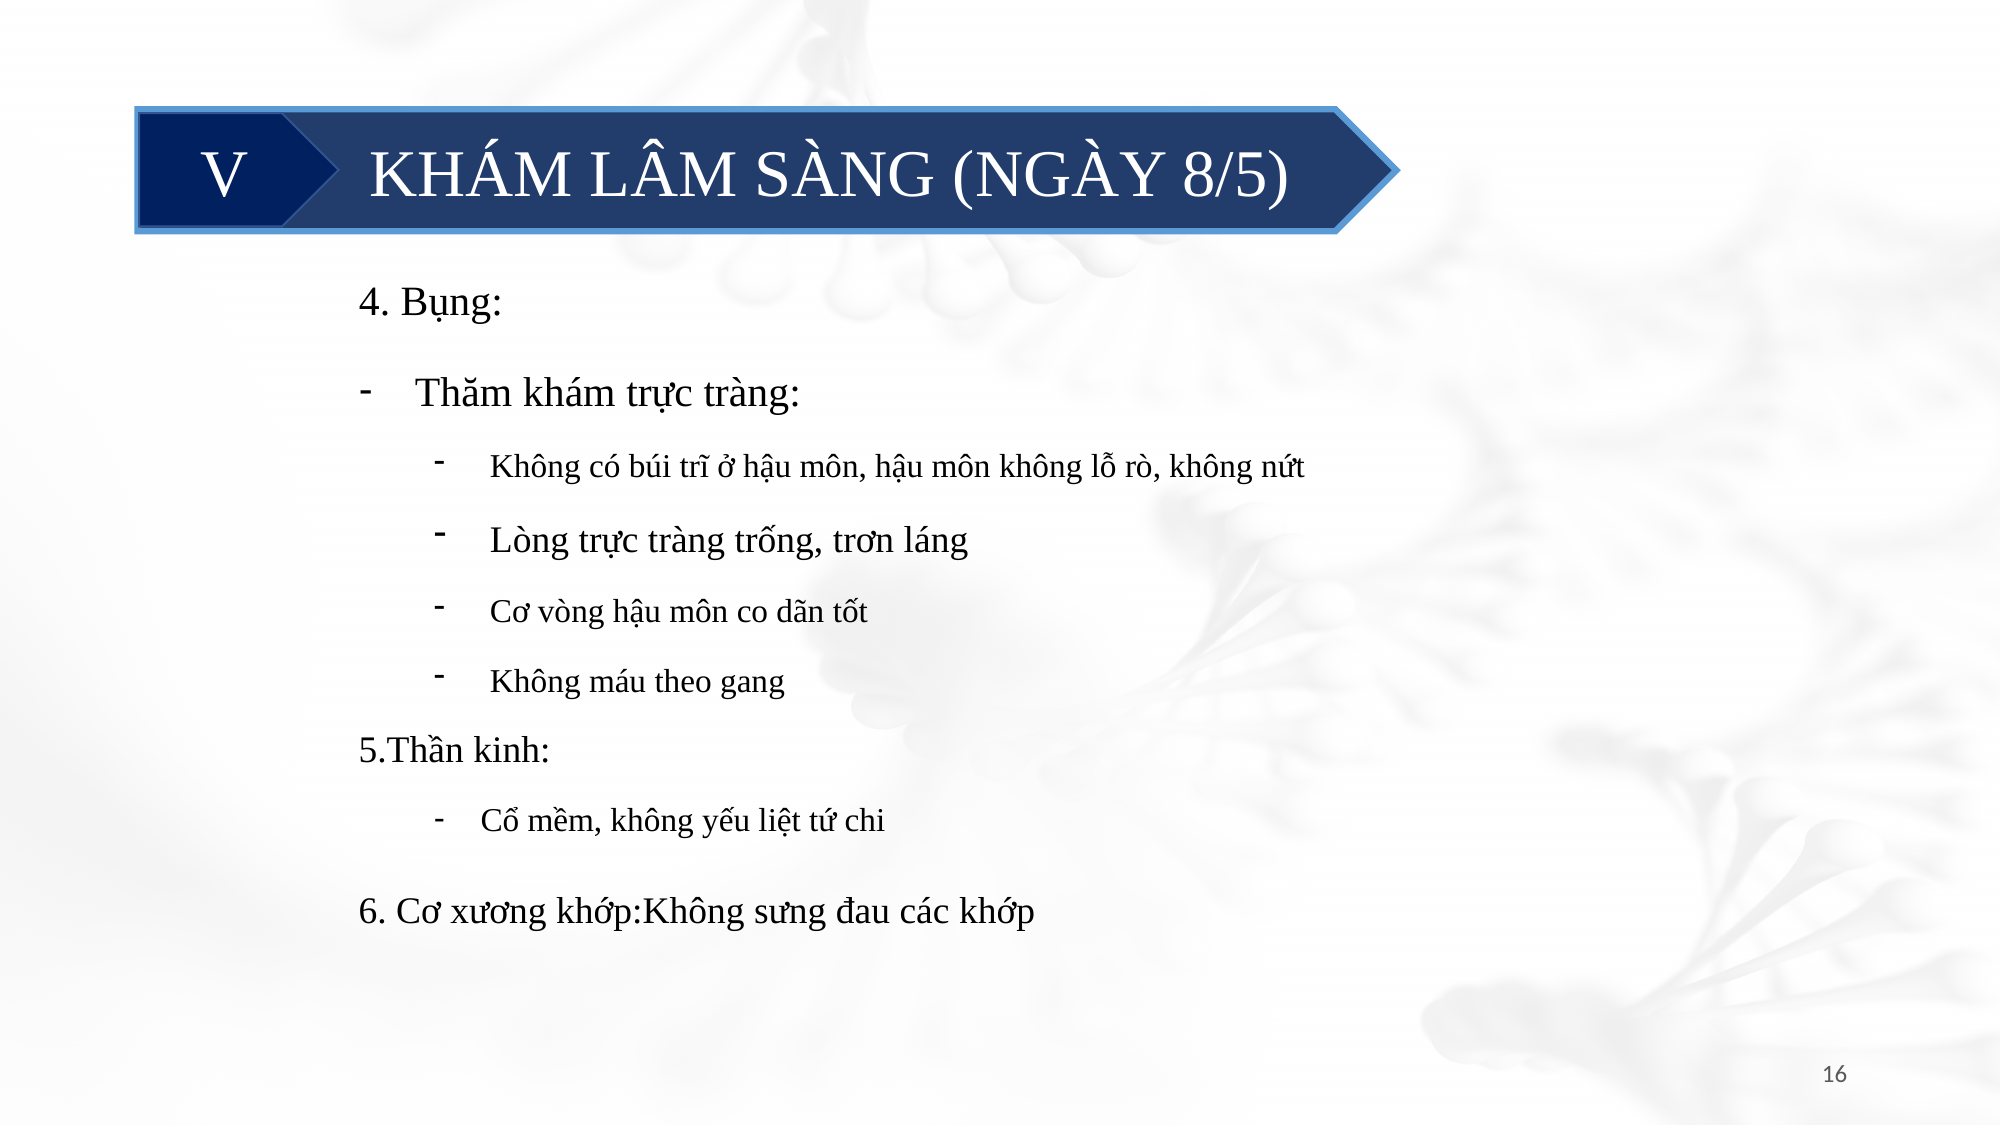

#
	    KHÁM LÂM SÀNG (NGÀY 8/5)
V
4. Bụng:
Thăm khám trực tràng:
Không có búi trĩ ở hậu môn, hậu môn không lỗ rò, không nứt
Lòng trực tràng trống, trơn láng
Cơ vòng hậu môn co dãn tốt
Không máu theo gang

Cổ mềm, không yếu liệt tứ chi

5.Thần kinh:
6. Cơ xương khớp:Không sưng đau các khớp
16